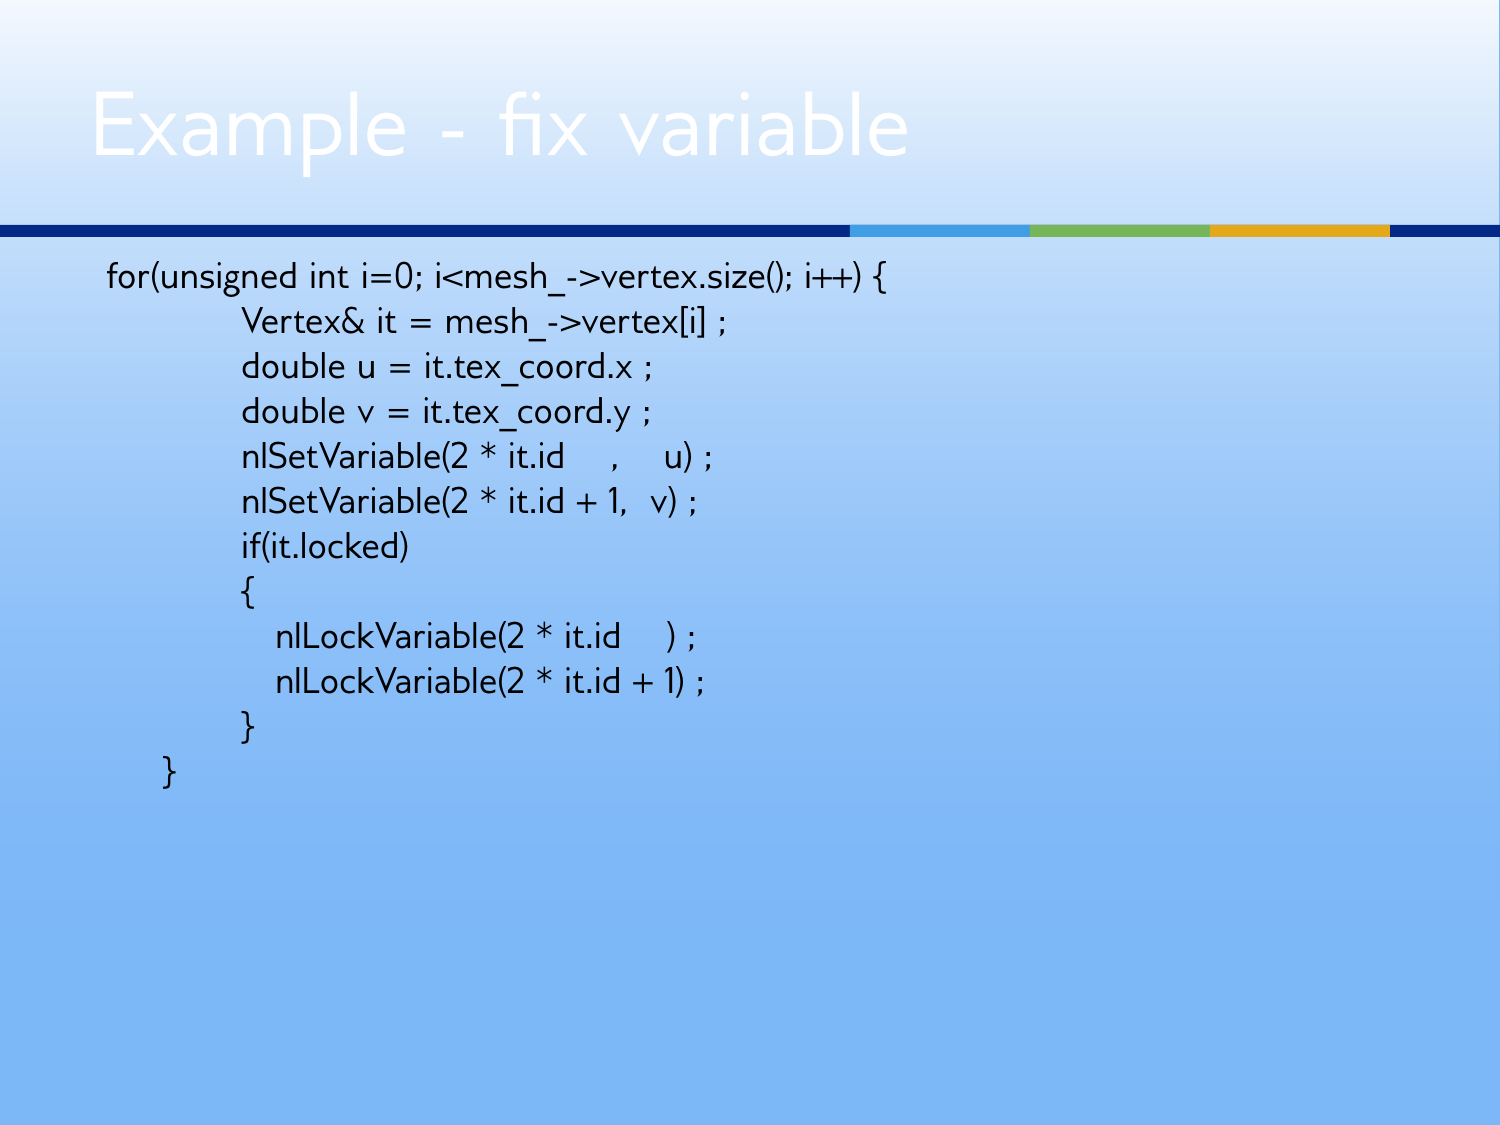

# Example - fix variable
for(unsigned int i=0; i<mesh_->vertex.size(); i++) {
            Vertex& it = mesh_->vertex[i] ;
            double u = it.tex_coord.x ;
            double v = it.tex_coord.y ;
            nlSetVariable(2 * it.id    ,    u) ;
            nlSetVariable(2 * it.id + 1,  v) ;
            if(it.locked)
            {
               nlLockVariable(2 * it.id    ) ;
               nlLockVariable(2 * it.id + 1) ;
            }
     }